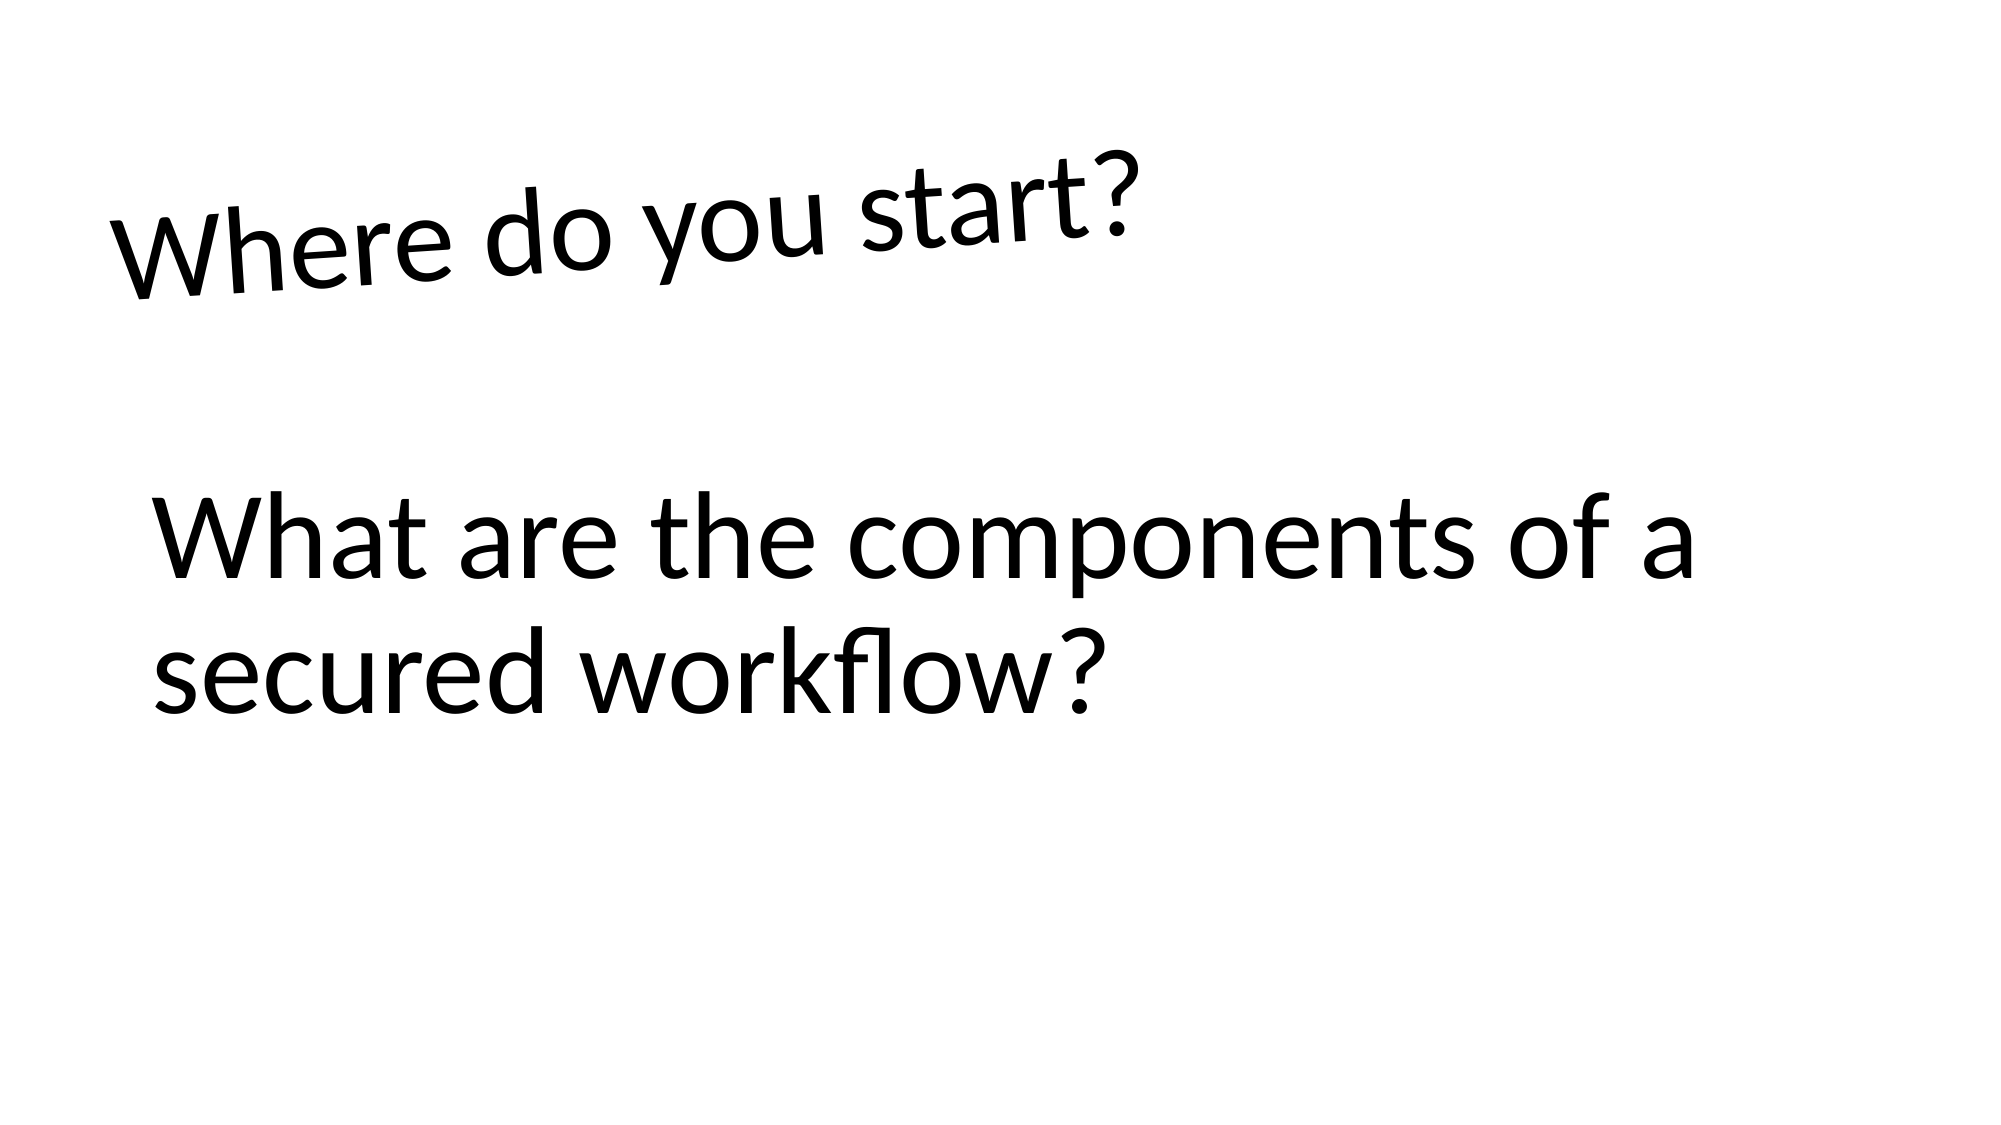

Where do you start?
# What are the components of a secured workflow?